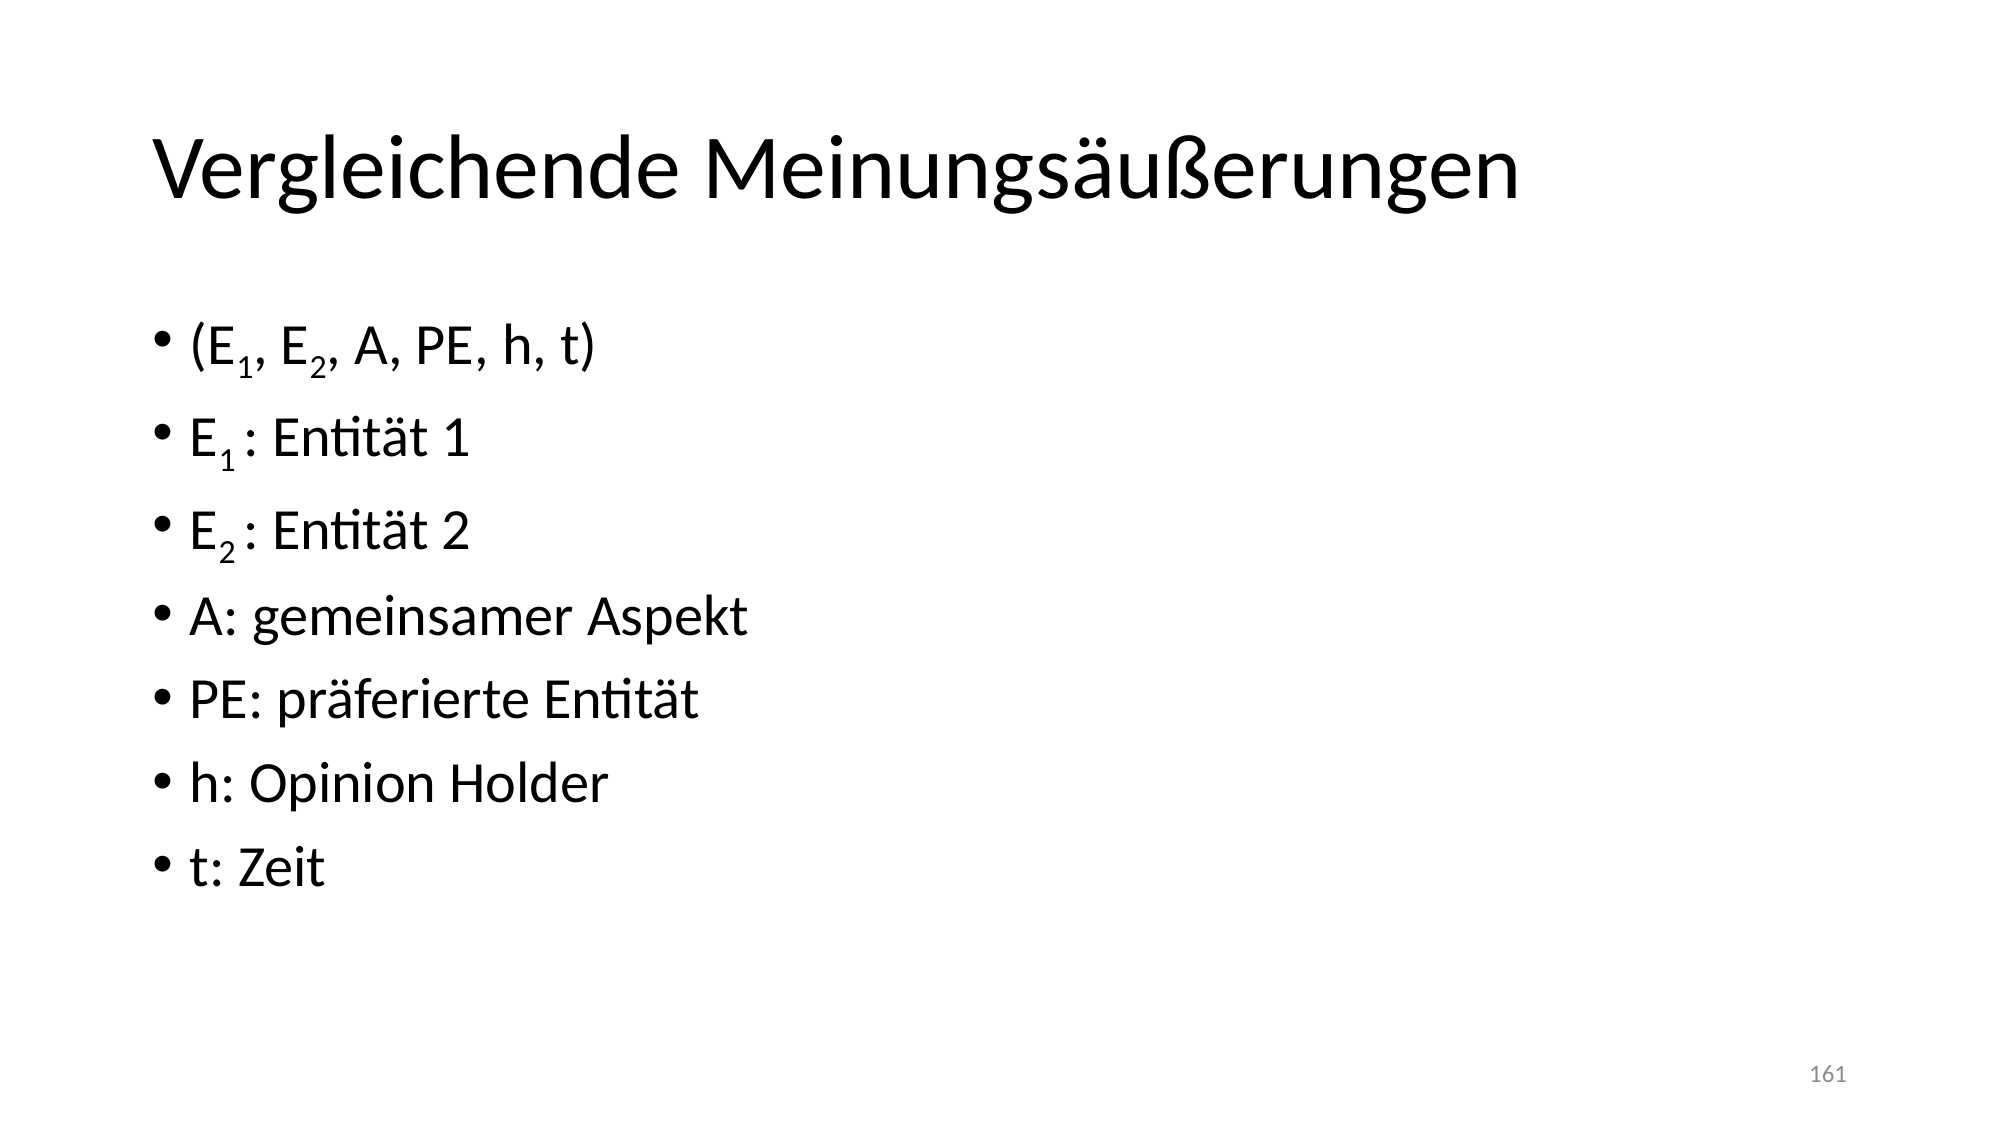

# Vergleichende Meinungsäußerungen
(E1, E2, A, PE, h, t)
E1 : Entität 1
E2 : Entität 2
A: gemeinsamer Aspekt
PE: präferierte Entität
h: Opinion Holder
t: Zeit
161